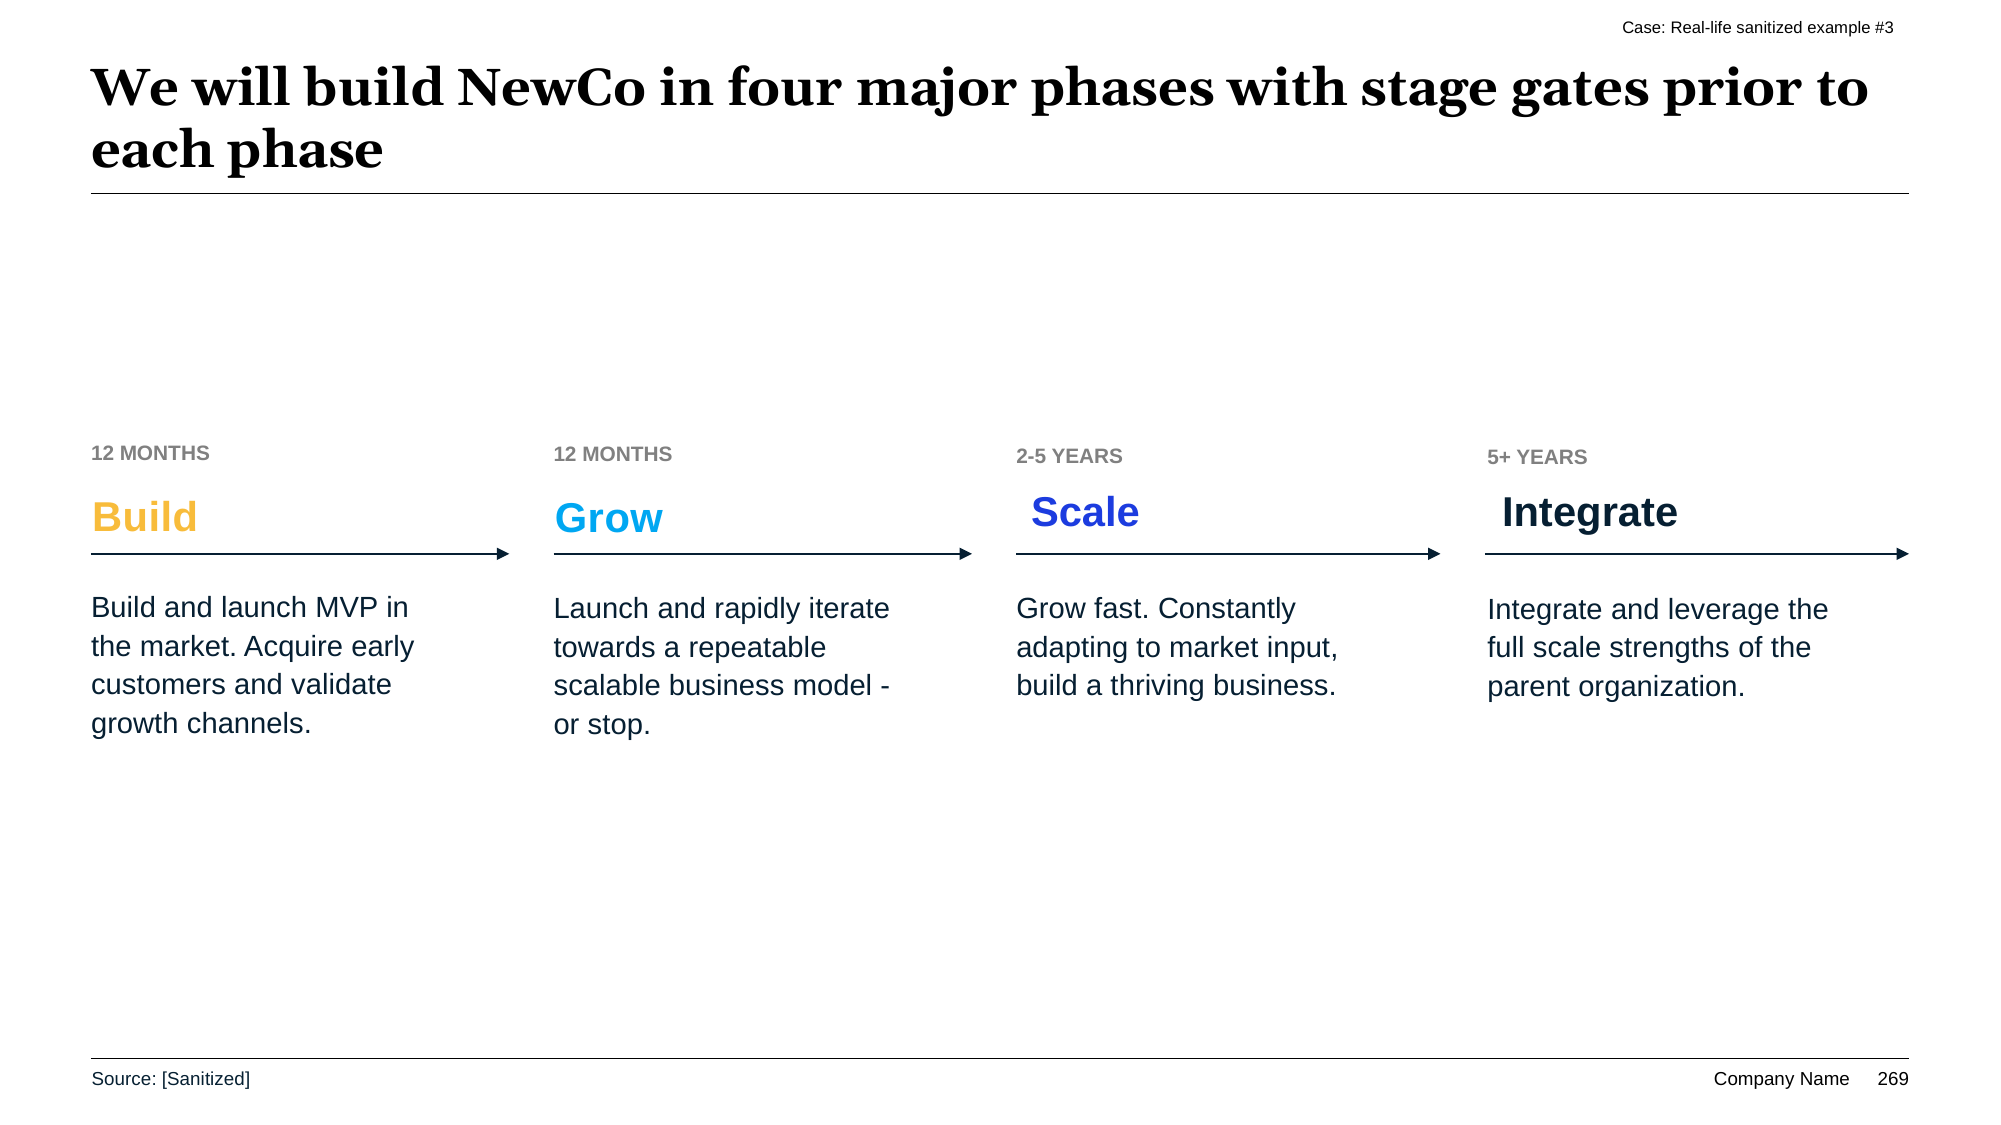

Case: Real-life sanitized example #3
# We will build NewCo in four major phases with stage gates prior to each phase
12 MONTHS
12 MONTHS
2-5 YEARS
5+ YEARS
Build
Grow
Scale
Integrate
Build and launch MVP in the market. Acquire early customers and validate growth channels.
Launch and rapidly iterate towards a repeatable scalable business model - or stop.
Grow fast. Constantly adapting to market input, build a thriving business.

Integrate and leverage the full scale strengths of the parent organization.
Source: [Sanitized]